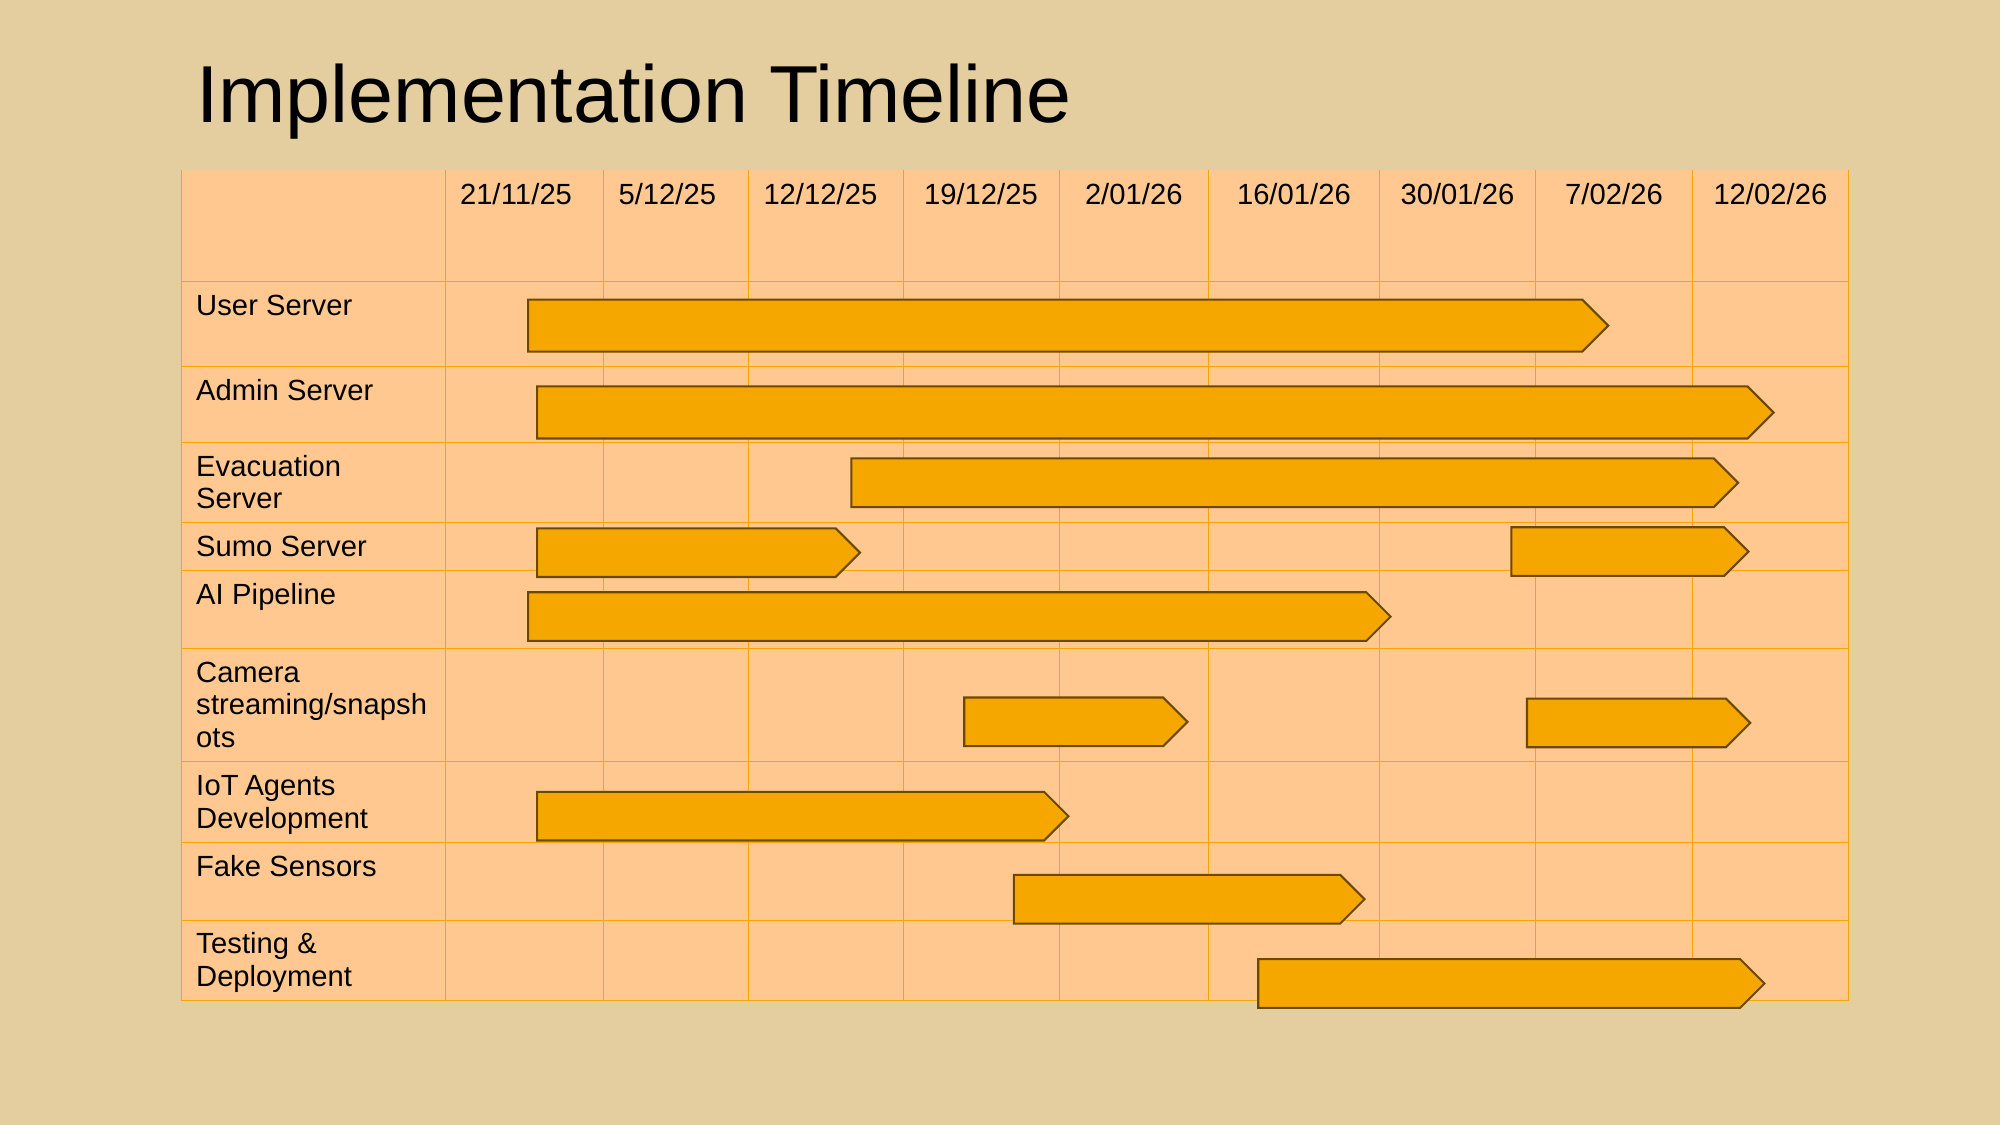

# Implementation Timeline
|  | 21/11/25 | 5/12/25 | 12/12/25 | 19/12/25 | 2/01/26 | 16/01/26 | 30/01/26 | 7/02/26 | 12/02/26 |
| --- | --- | --- | --- | --- | --- | --- | --- | --- | --- |
| User Server |  |  |  |  |  |  |  |  |  |
| Admin Server |  |  |  |  |  |  |  |  |  |
| Evacuation Server |  |  |  |  |  |  |  |  |  |
| Sumo Server |  |  |  |  |  |  |  |  |  |
| AI Pipeline |  |  |  |  |  |  |  |  |  |
| Camera streaming/snapshots |  |  |  |  |  |  |  |  |  |
| IoT Agents Development |  |  |  |  |  |  |  |  |  |
| Fake Sensors |  |  |  |  |  |  |  |  |  |
| Testing & Deployment |  |  |  |  |  |  |  |  |  |